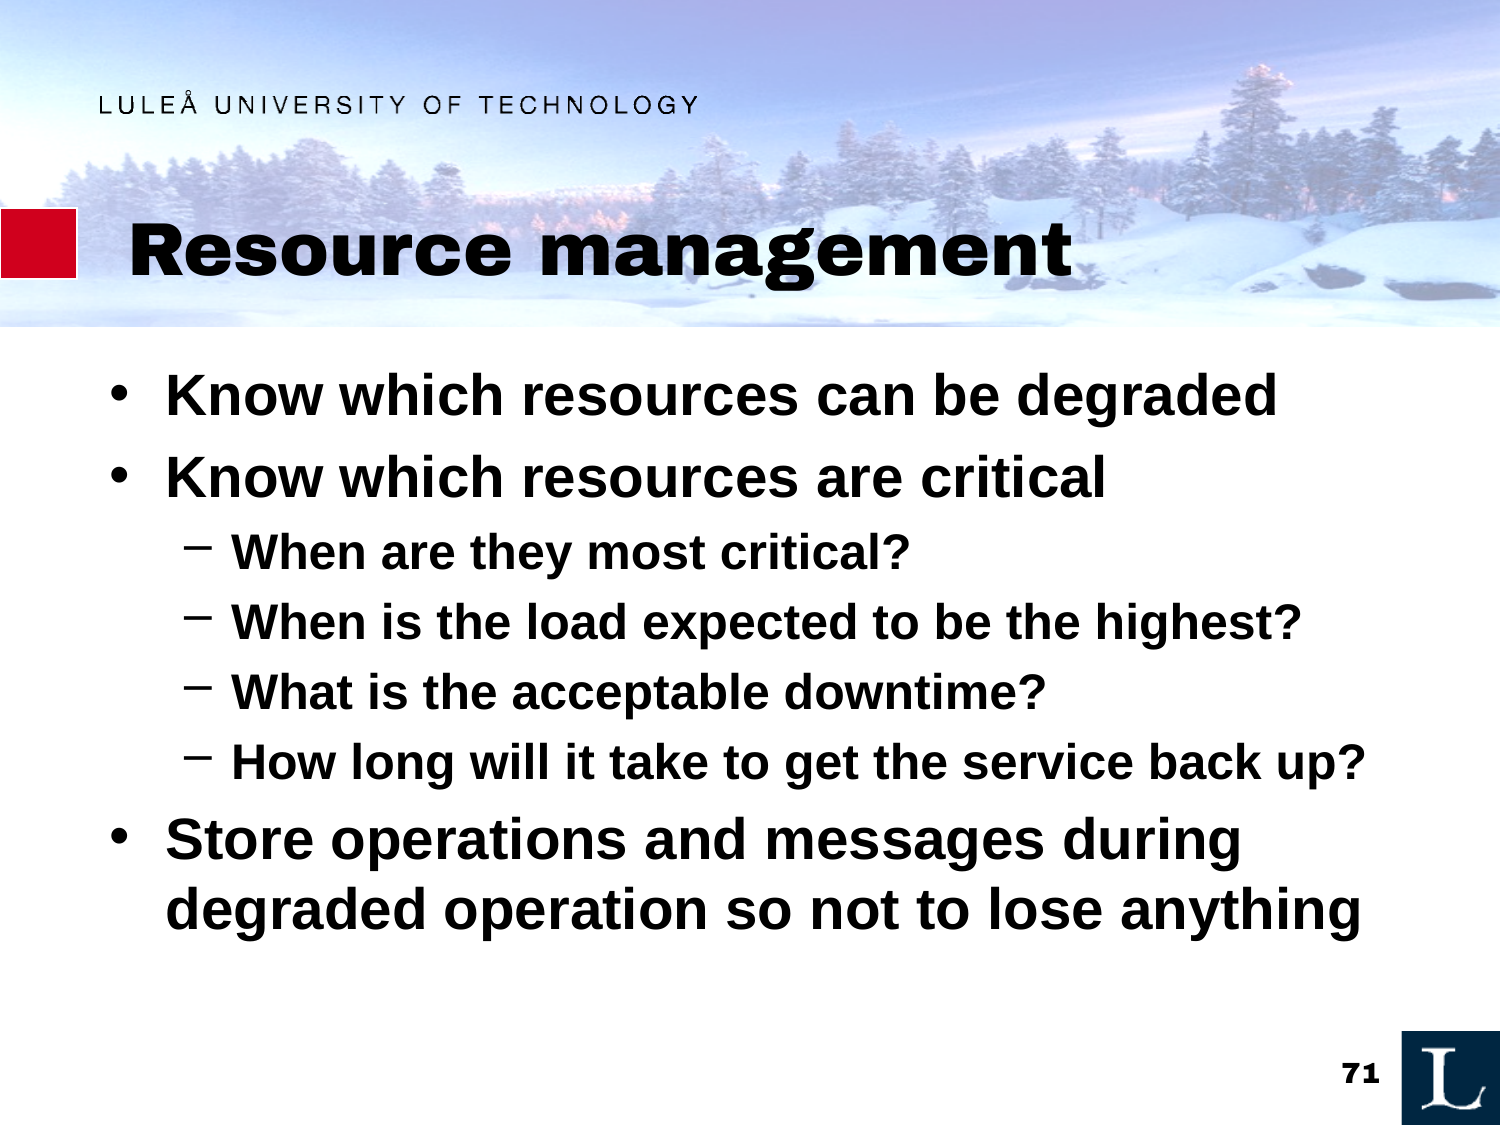

# Resource management
Know which resources can be degraded
Know which resources are critical
When are they most critical?
When is the load expected to be the highest?
What is the acceptable downtime?
How long will it take to get the service back up?
Store operations and messages during degraded operation so not to lose anything
71